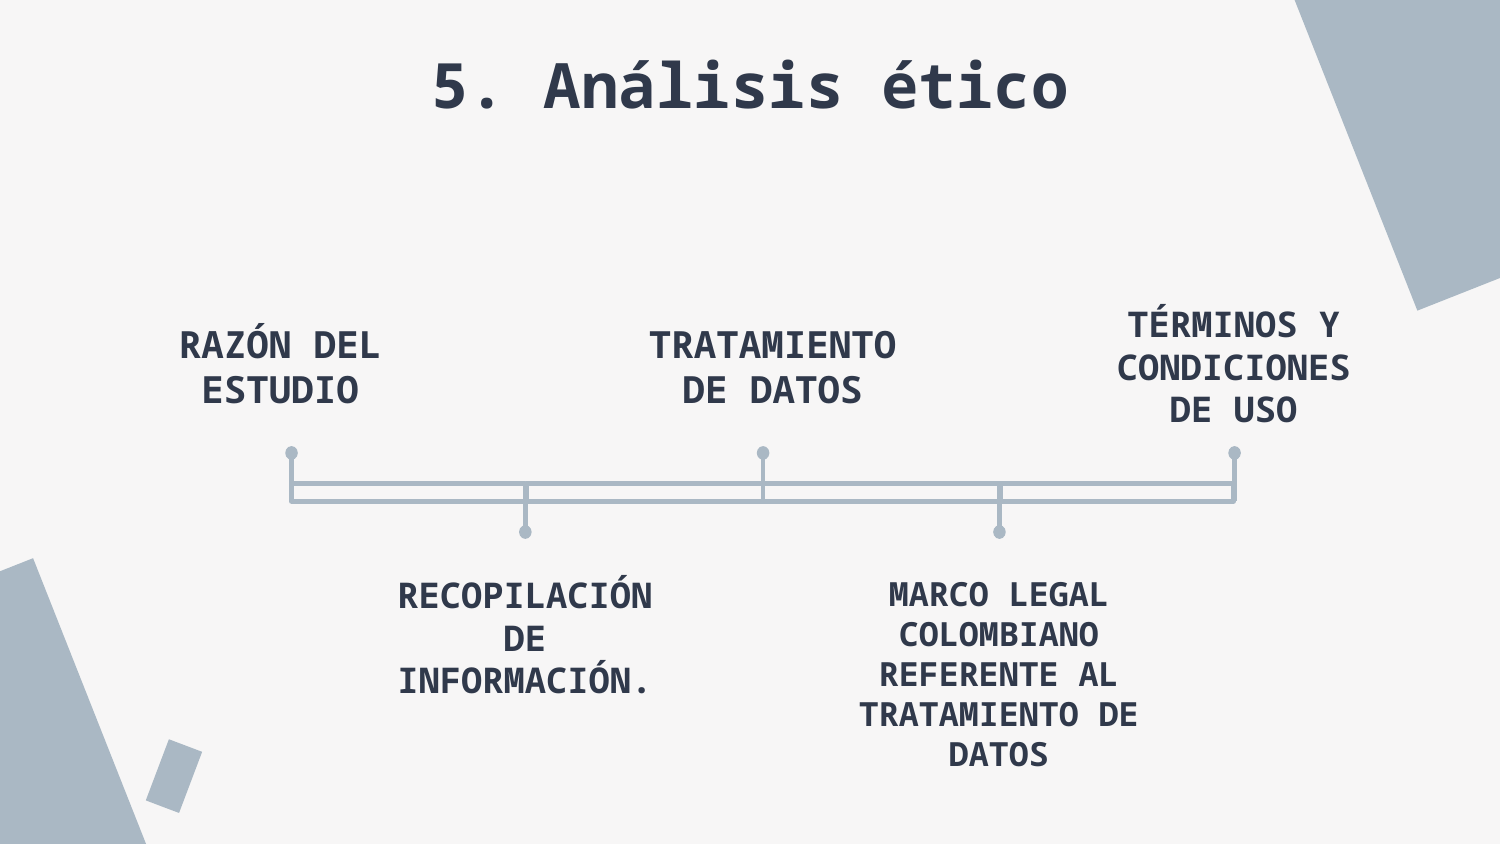

# 5. Análisis ético
TÉRMINOS Y CONDICIONES DE USO
RAZÓN DEL ESTUDIO
TRATAMIENTO DE DATOS

RECOPILACIÓN DE INFORMACIÓN.
MARCO LEGAL COLOMBIANO REFERENTE AL TRATAMIENTO DE DATOS